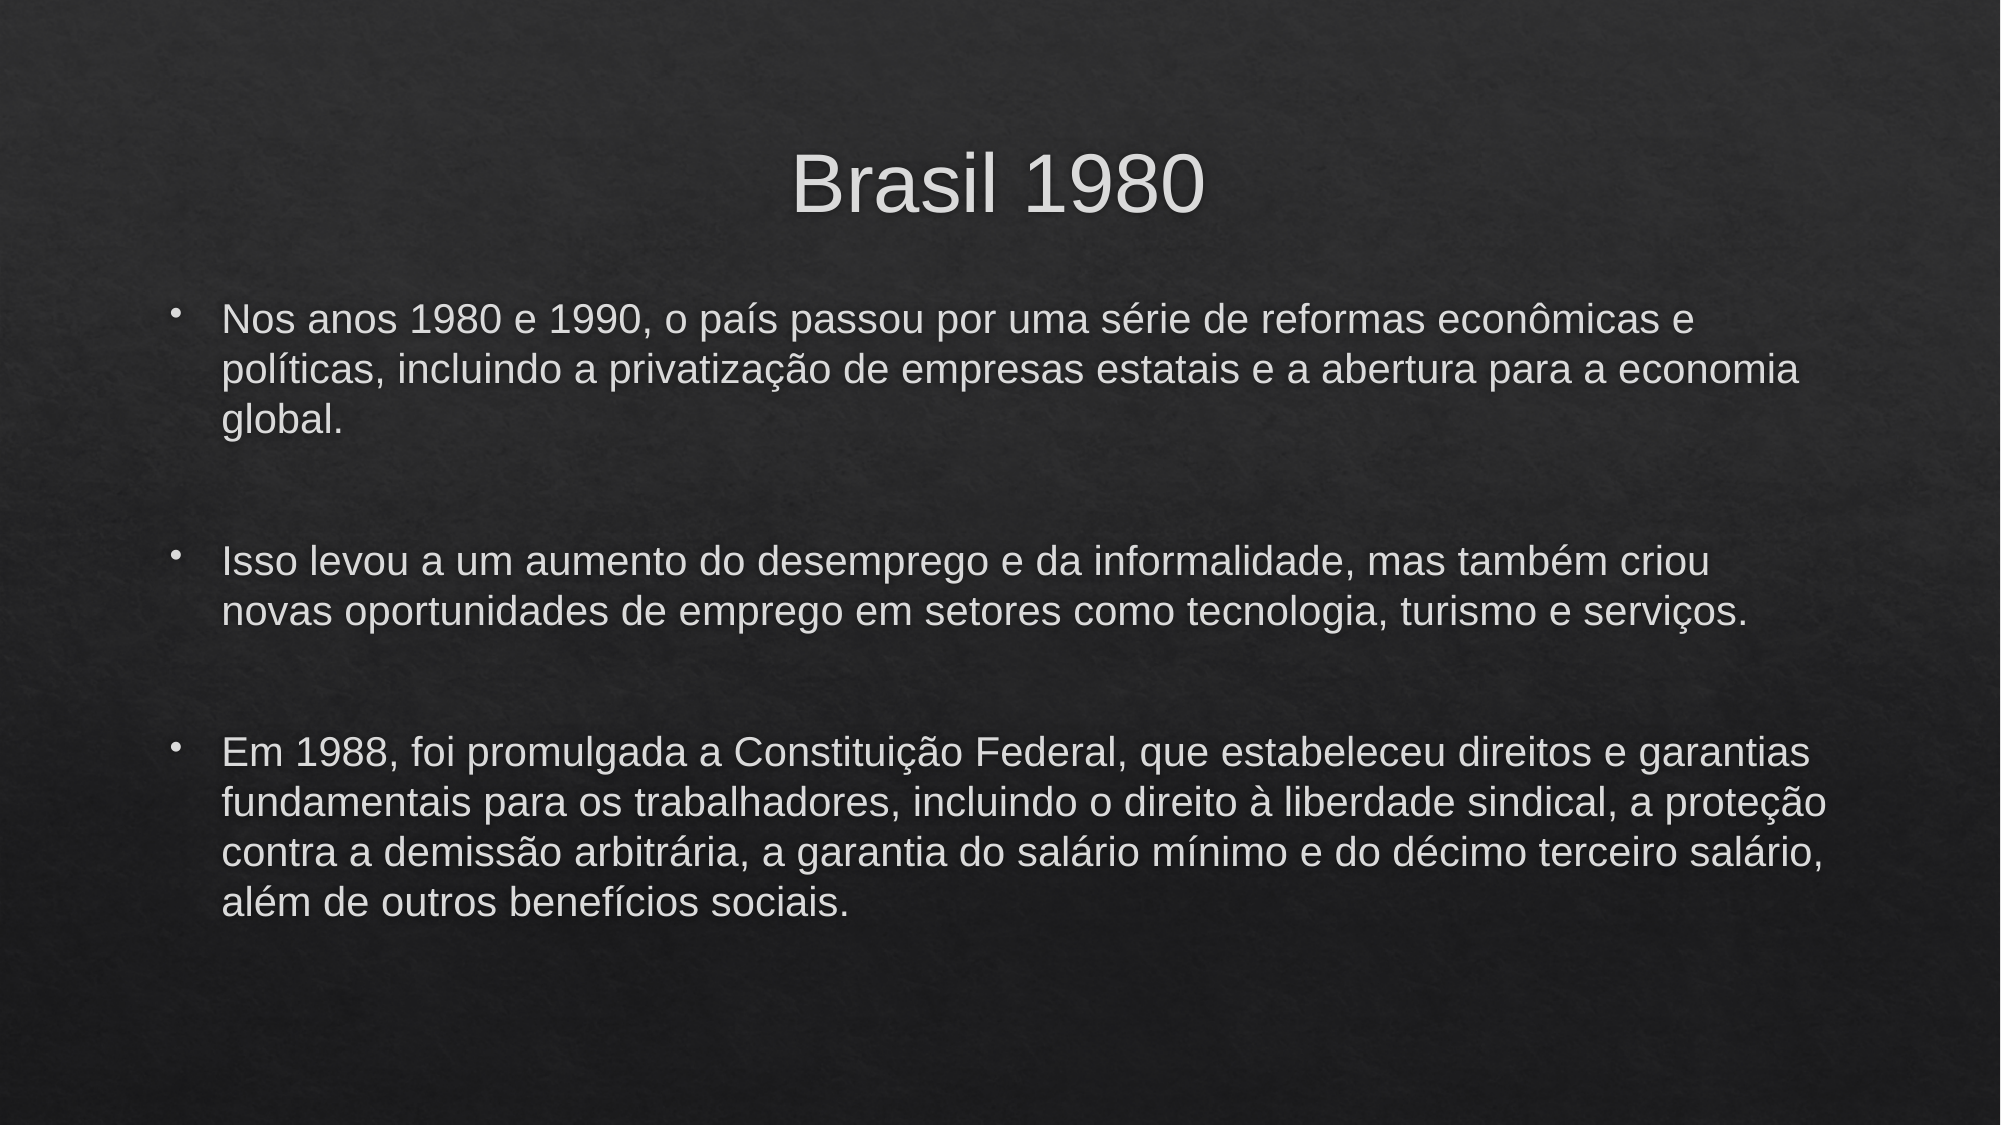

# Brasil 1980
Nos anos 1980 e 1990, o país passou por uma série de reformas econômicas e políticas, incluindo a privatização de empresas estatais e a abertura para a economia global.

Isso levou a um aumento do desemprego e da informalidade, mas também criou novas oportunidades de emprego em setores como tecnologia, turismo e serviços.

Em 1988, foi promulgada a Constituição Federal, que estabeleceu direitos e garantias fundamentais para os trabalhadores, incluindo o direito à liberdade sindical, a proteção contra a demissão arbitrária, a garantia do salário mínimo e do décimo terceiro salário, além de outros benefícios sociais.